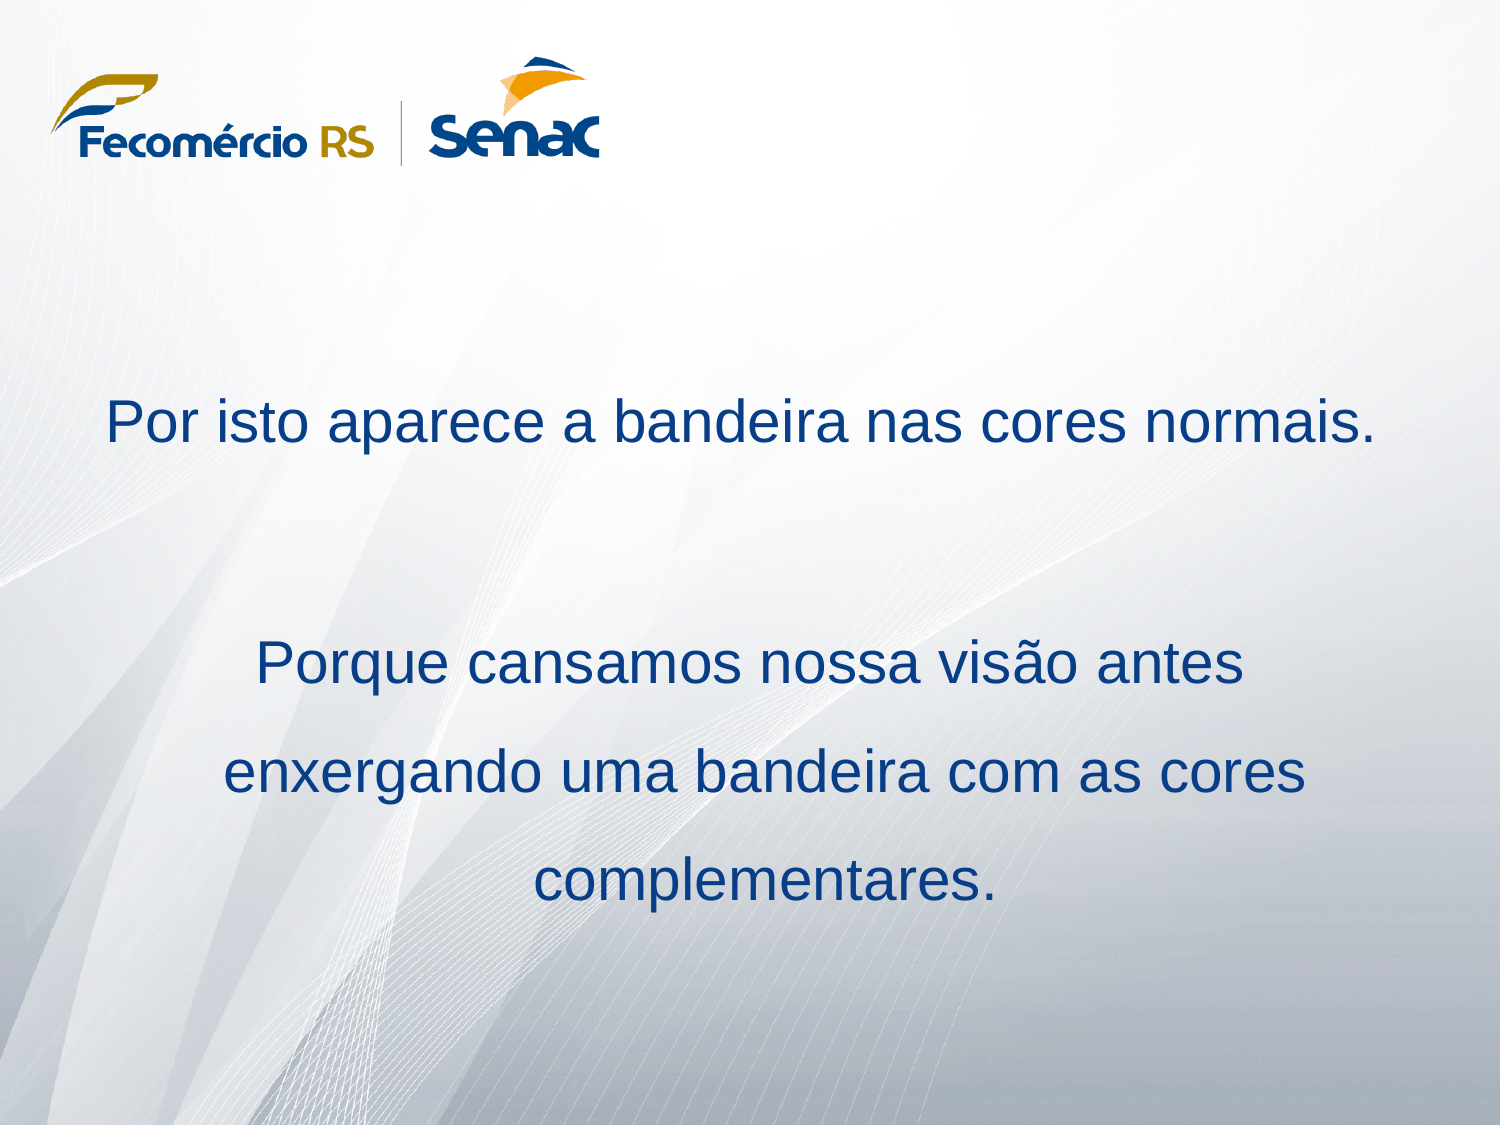

Por isto aparece a bandeira nas cores normais.

 Porque cansamos nossa visão antes enxergando uma bandeira com as cores complementares.